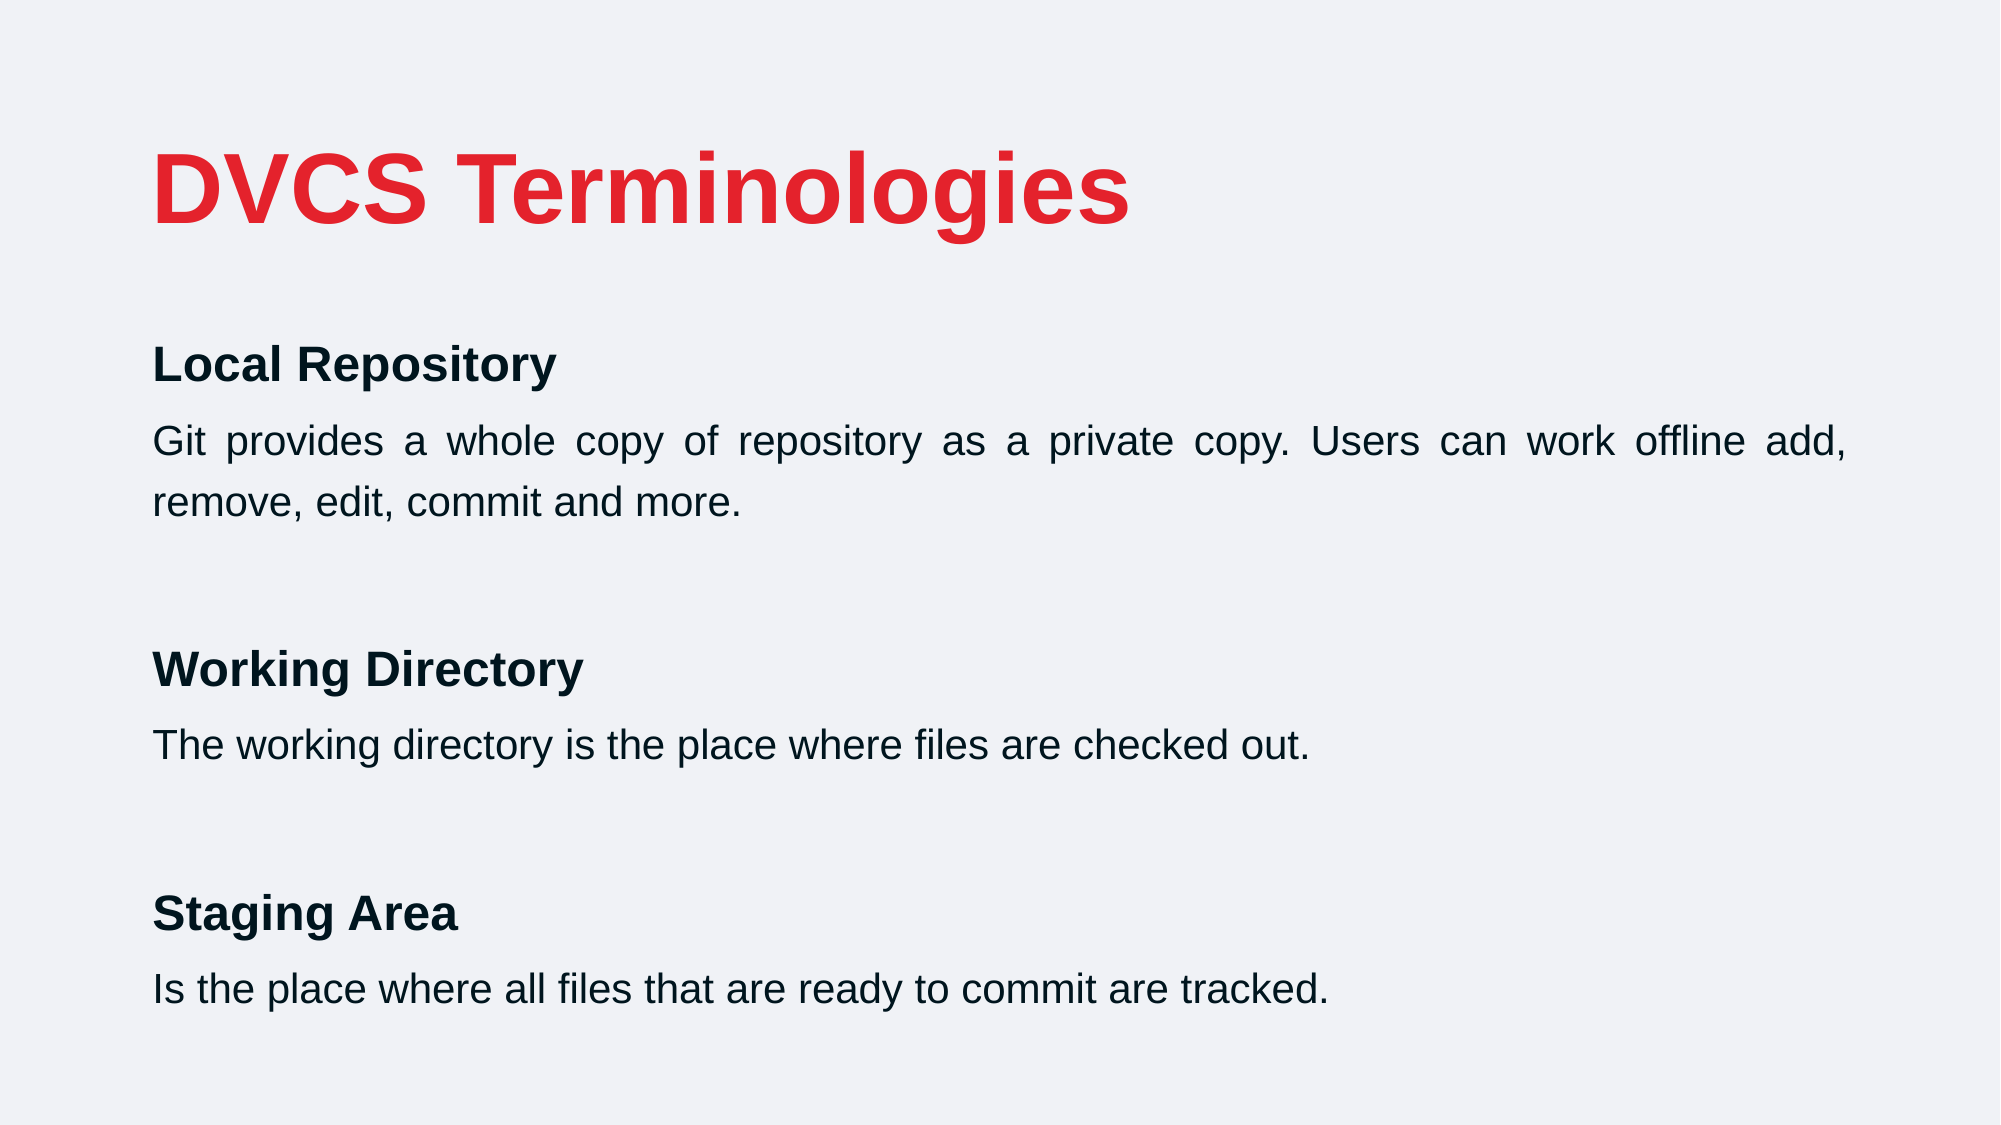

# DVCS Terminologies
Local Repository
Git provides a whole copy of repository as a private copy. Users can work offline add, remove, edit, commit and more.

Working Directory
The working directory is the place where files are checked out.

Staging Area
Is the place where all files that are ready to commit are tracked.